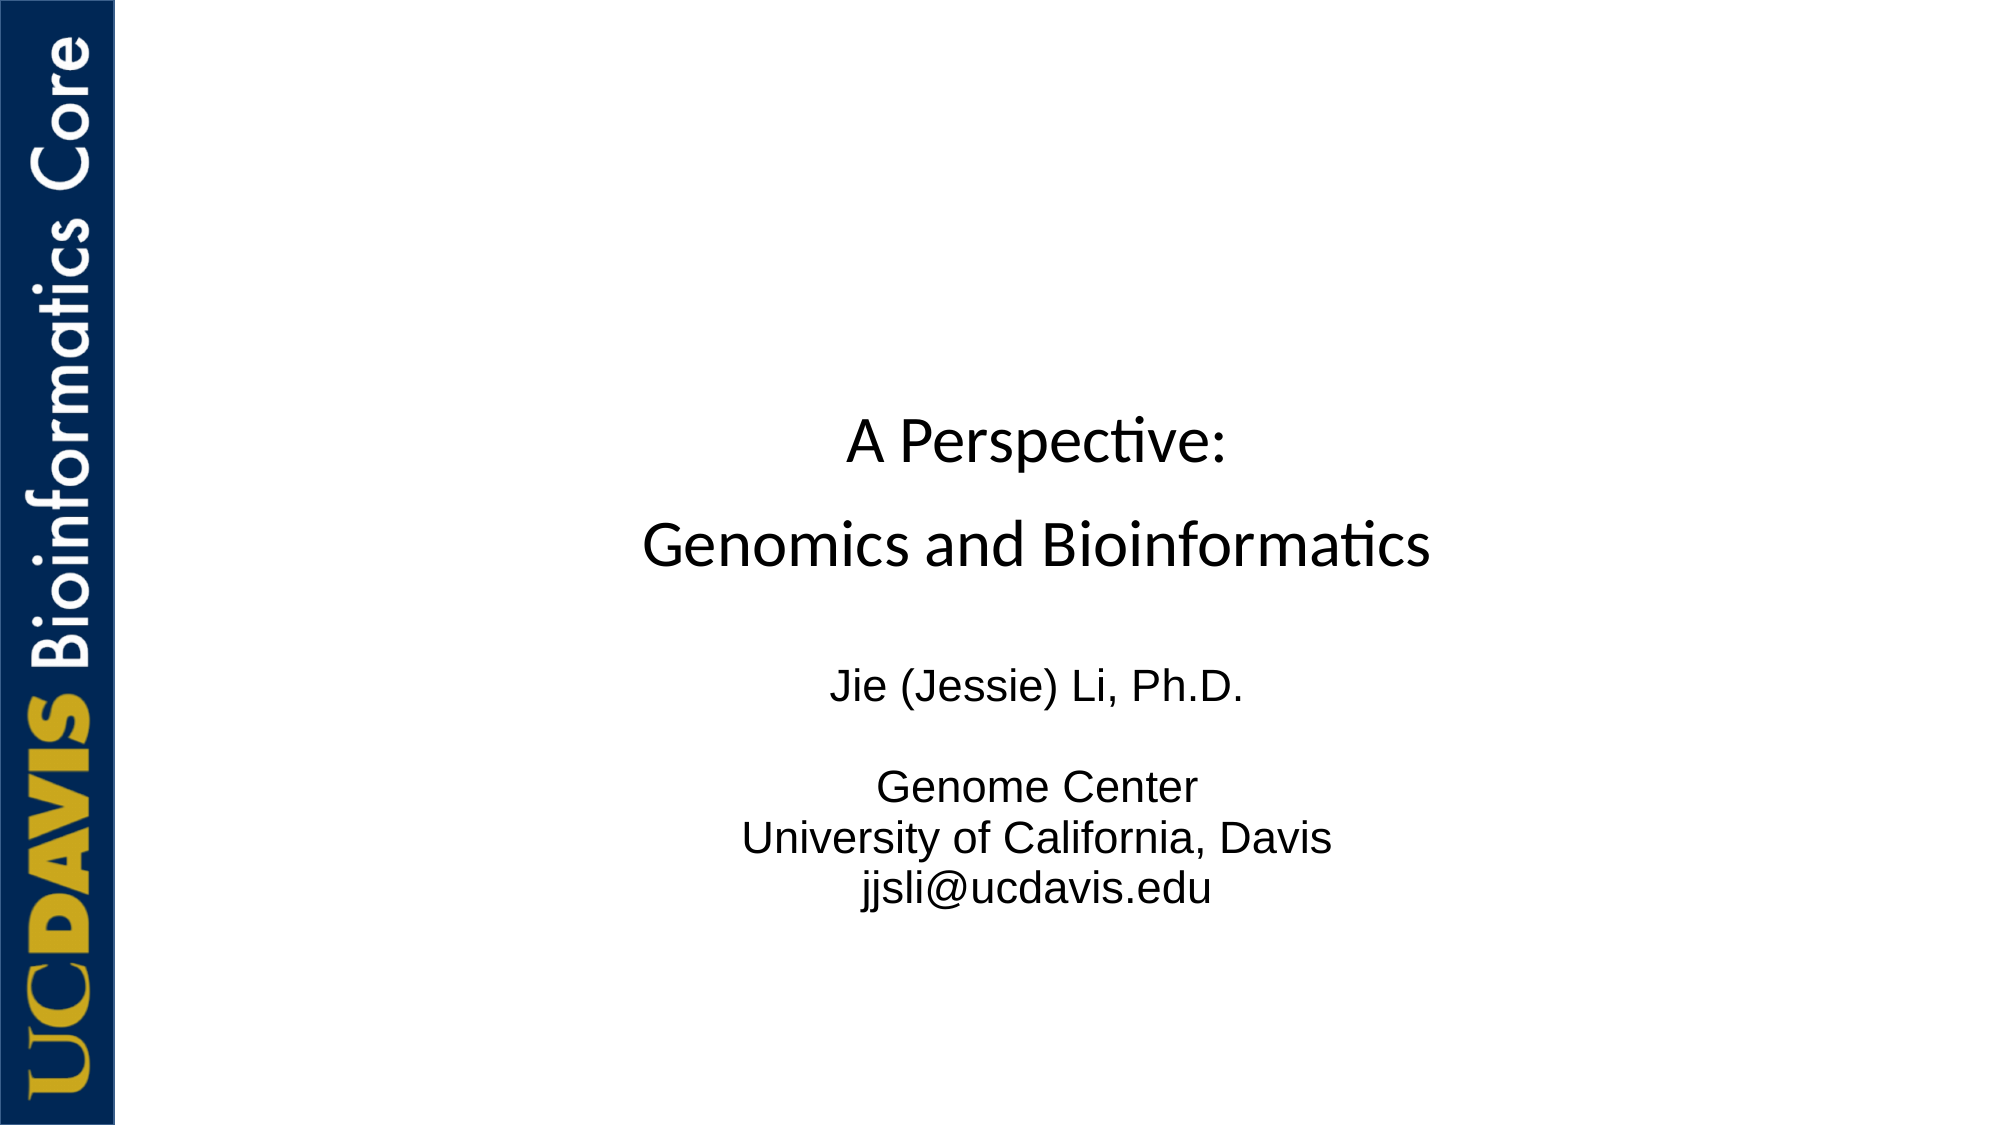

A Perspective:
Genomics and Bioinformatics

Jie (Jessie) Li, Ph.D.

Genome Center
University of California, Davis
jjsli@ucdavis.edu